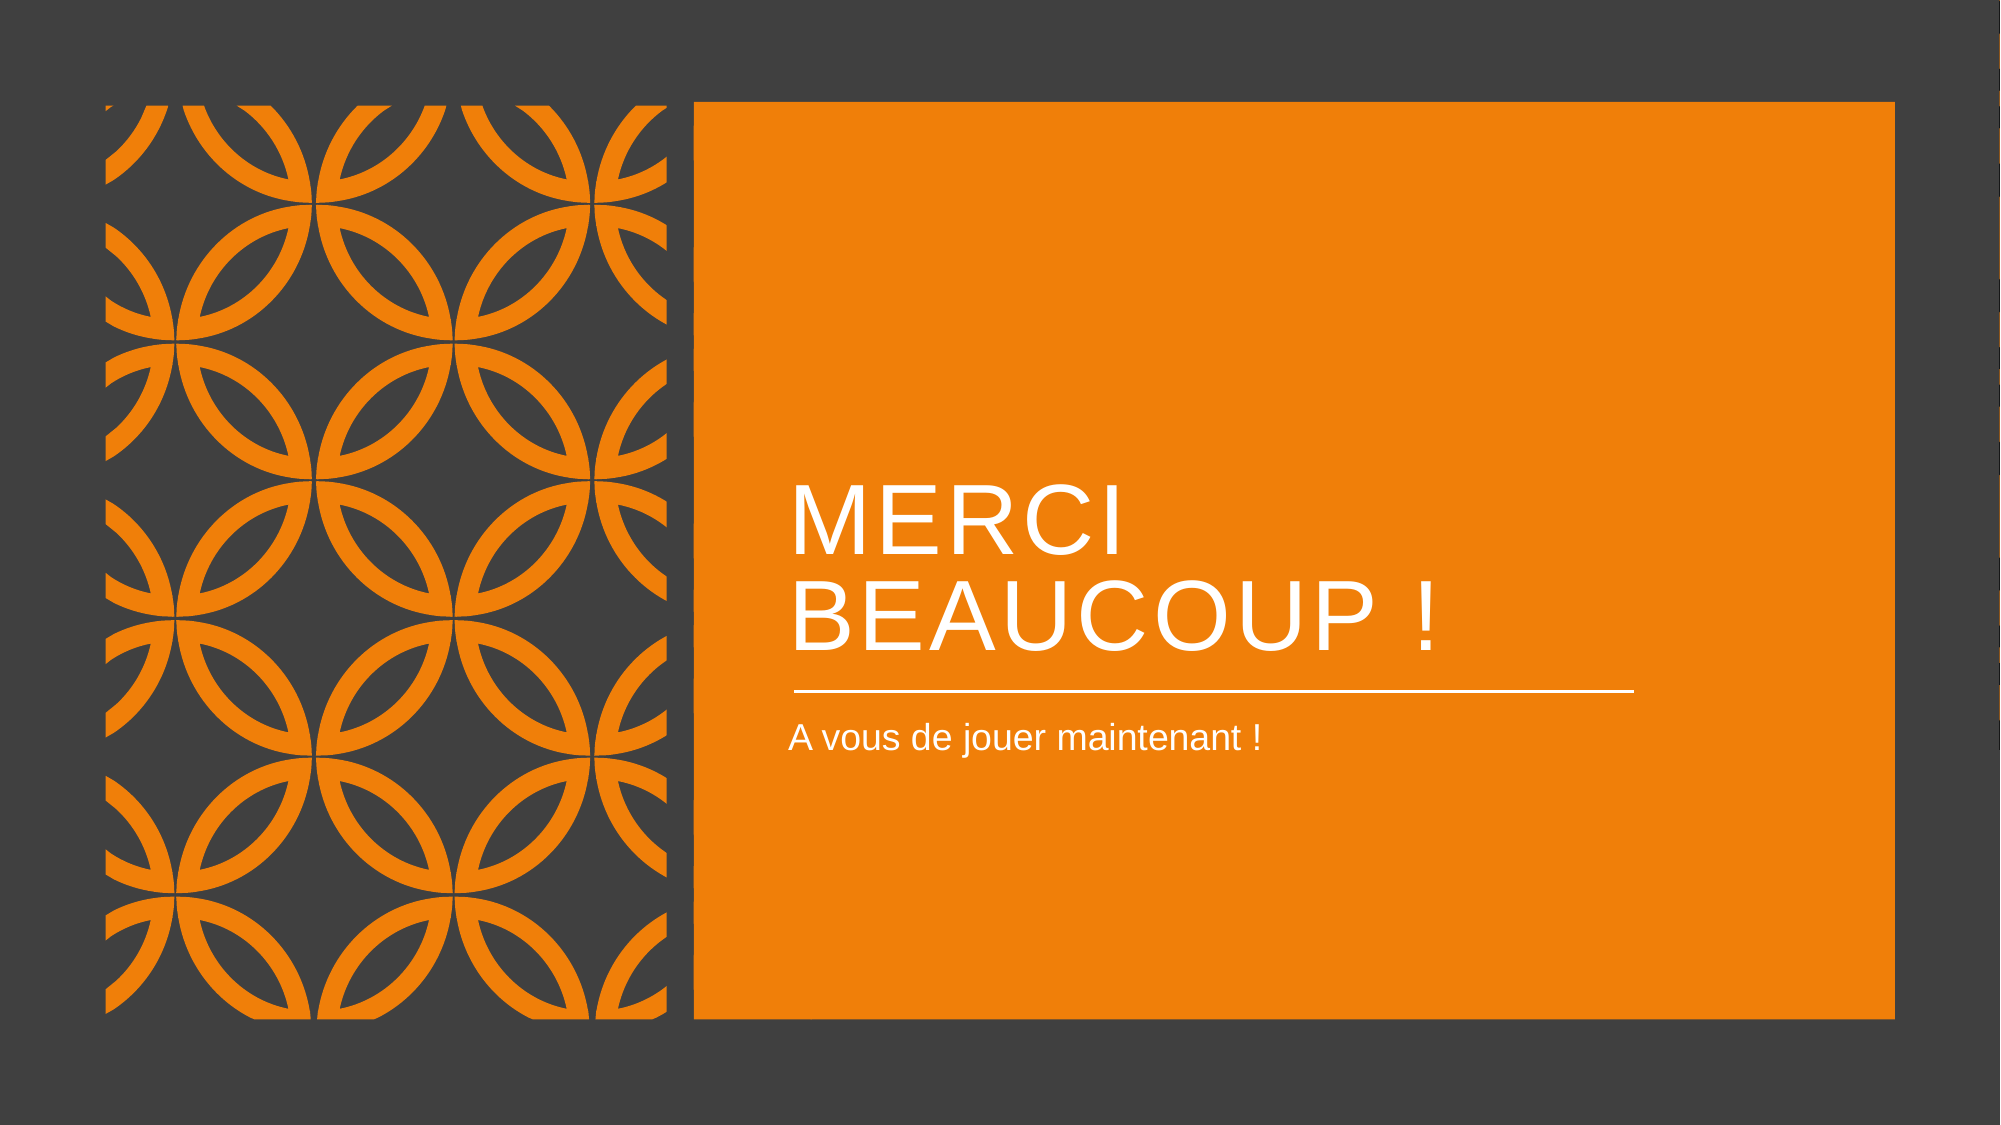

# Merci beaucoup !

A vous de jouer maintenant !